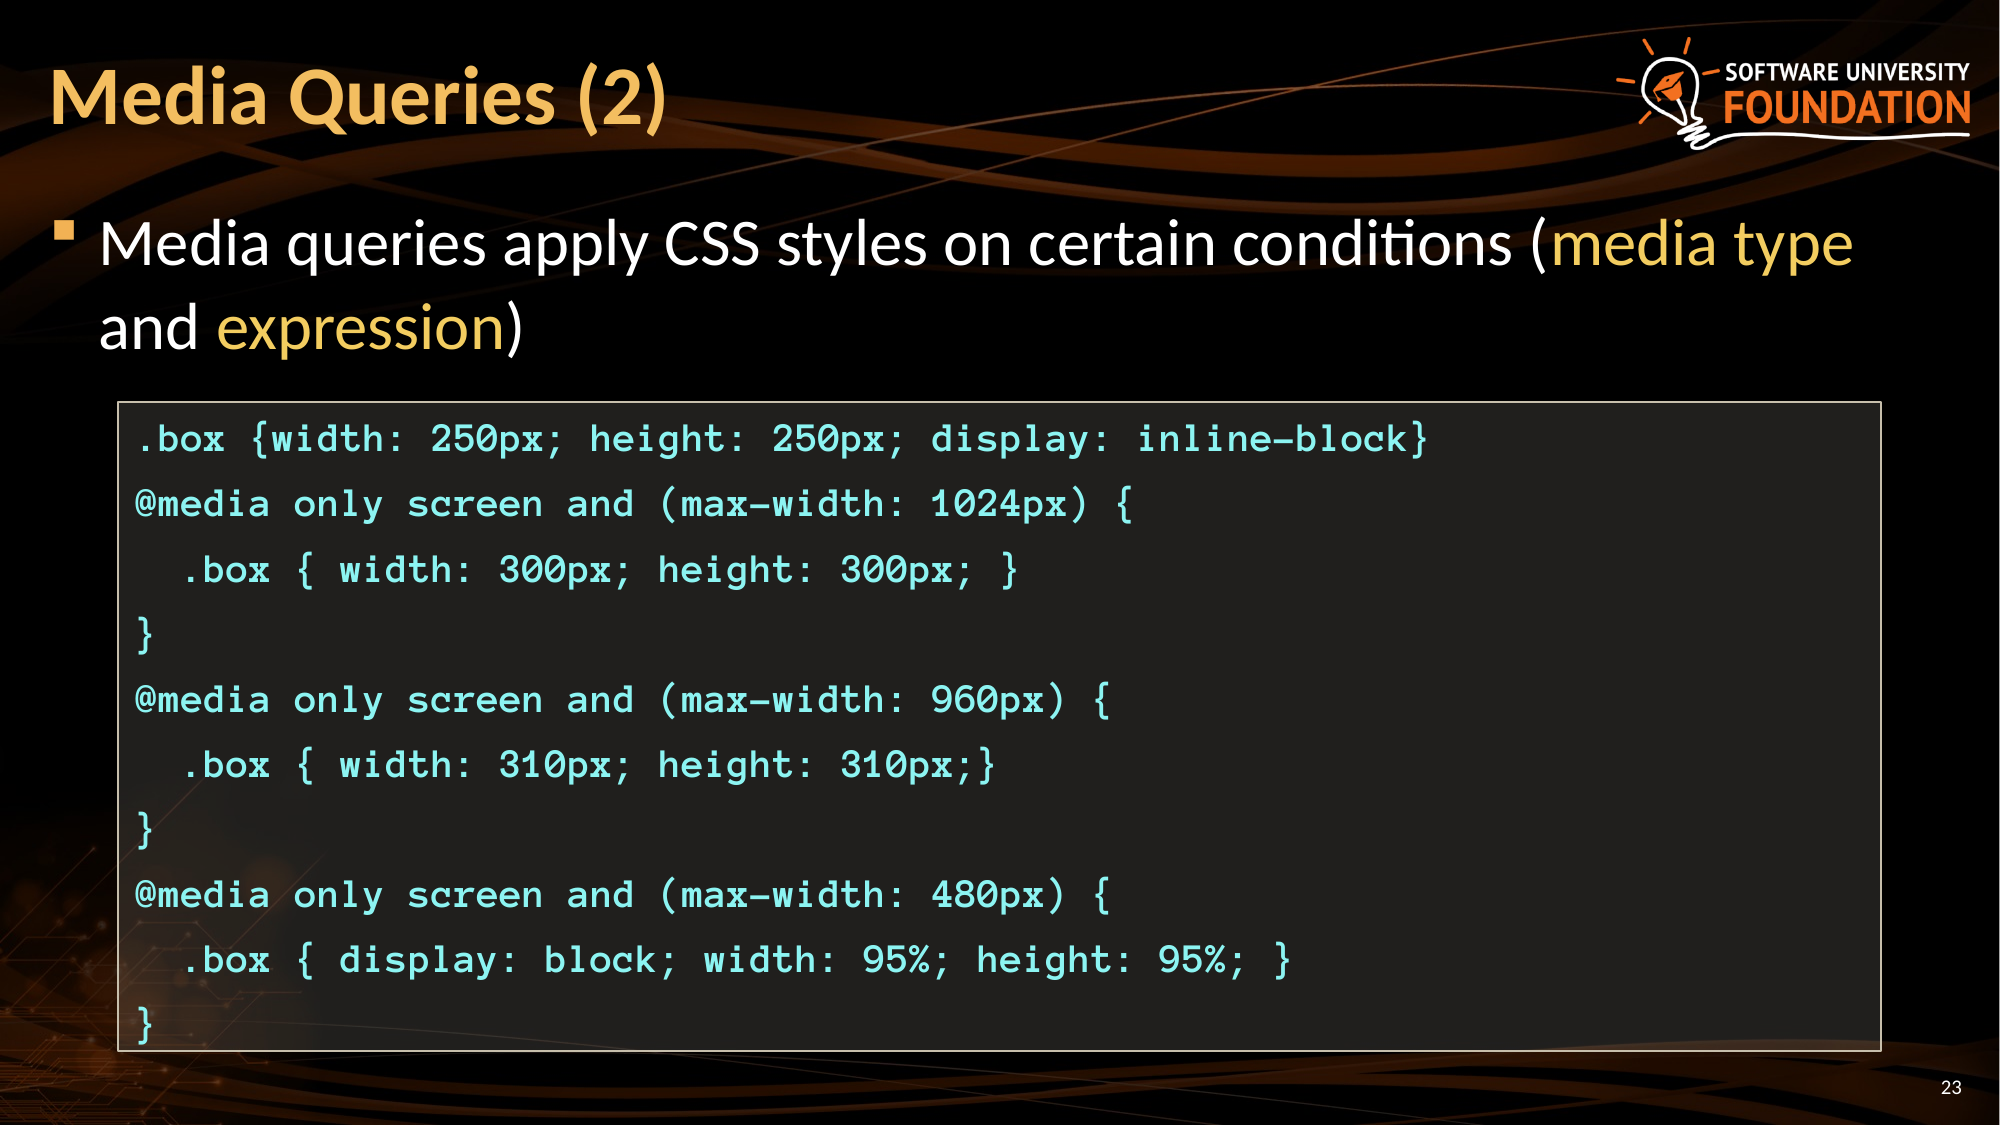

# Media Queries (2)
Media queries apply CSS styles on certain conditions (media type and expression)
.box {width: 250px; height: 250px; display: inline-block}
@media only screen and (max-width: 1024px) {
  .box { width: 300px; height: 300px; }
}
@media only screen and (max-width: 960px) {
  .box { width: 310px; height: 310px;}
}
@media only screen and (max-width: 480px) {
  .box { display: block; width: 95%; height: 95%; }
}
23